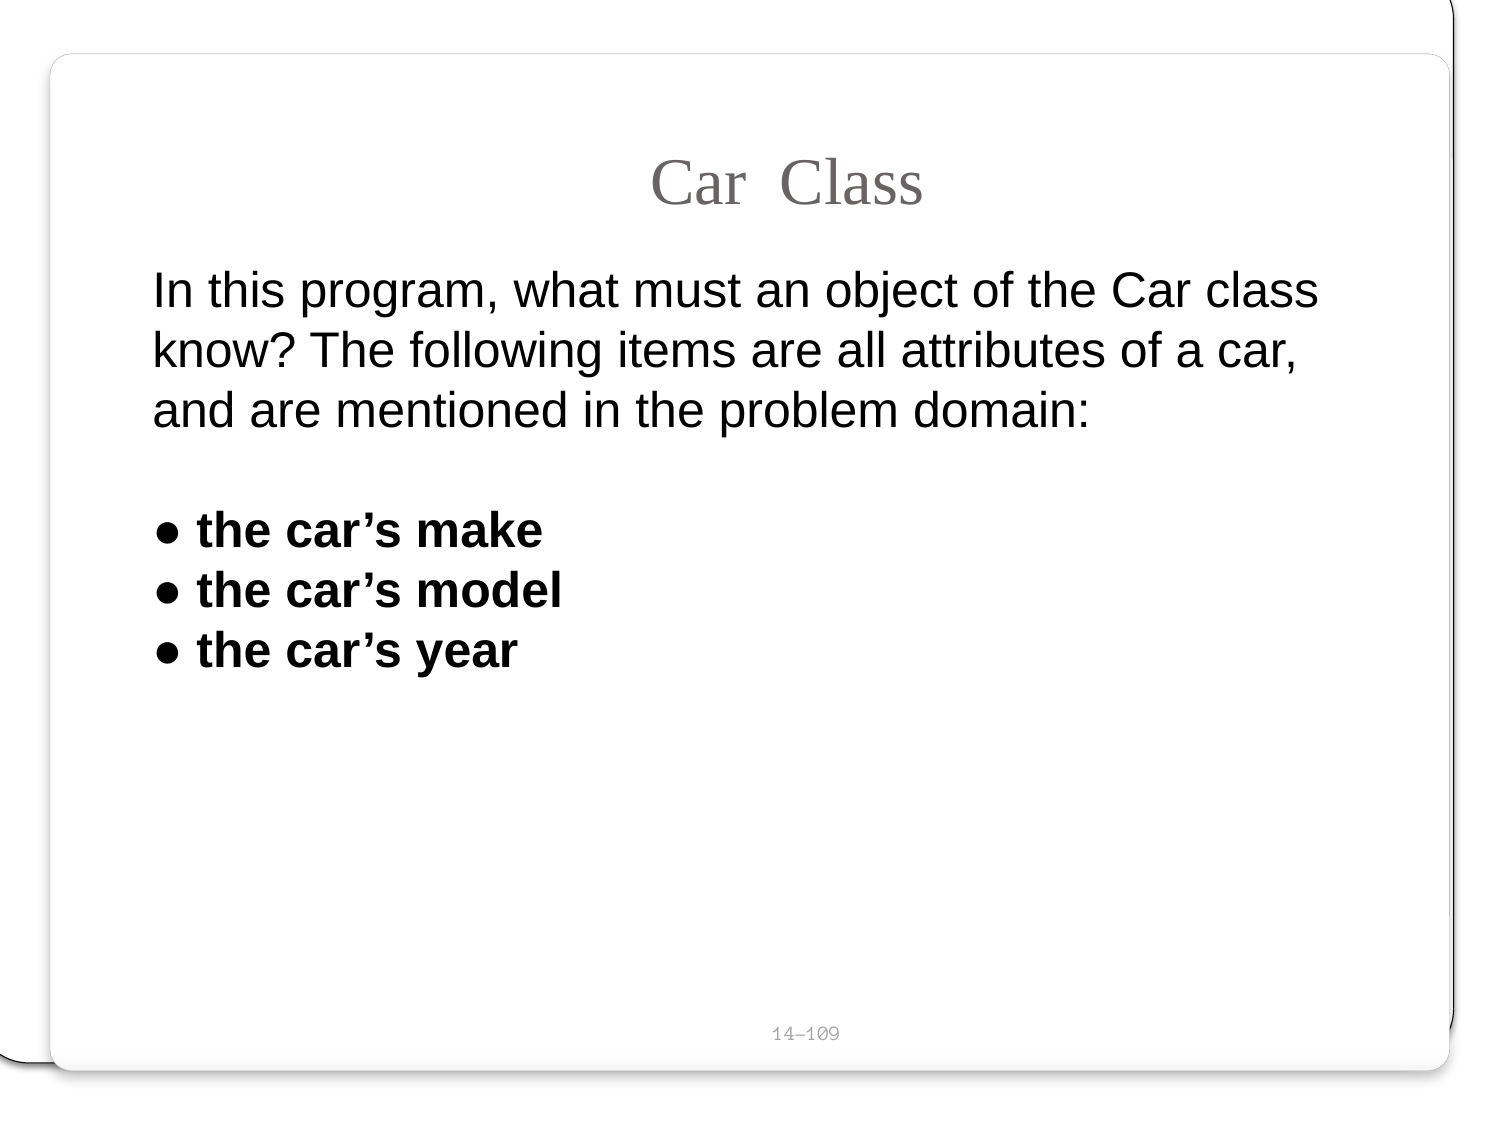

Car  Class
In this program, what must an object of the Car class know? The following items are all attributes of a car, and are mentioned in the problem domain:

● the car’s make
● the car’s model
● the car’s year
14-109